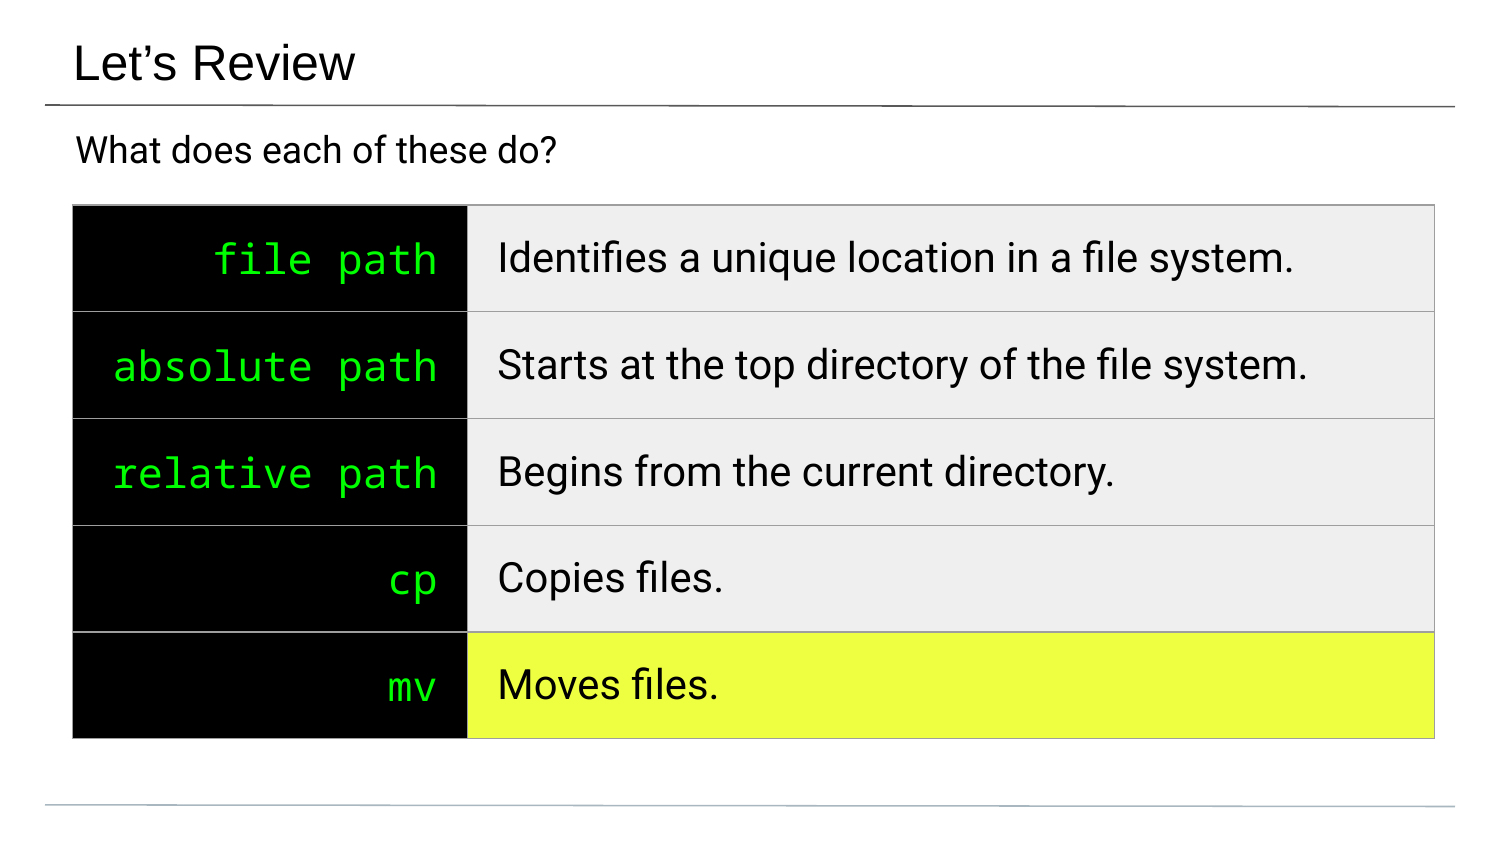

# Let’s Review
What does each of these do?

| file path | Identifies a unique location in a file system. |
| --- | --- |
| absolute path | Starts at the top directory of the file system. |
| relative path | Begins from the current directory. |
| cp | Copies files. |
| mv | Moves files. |